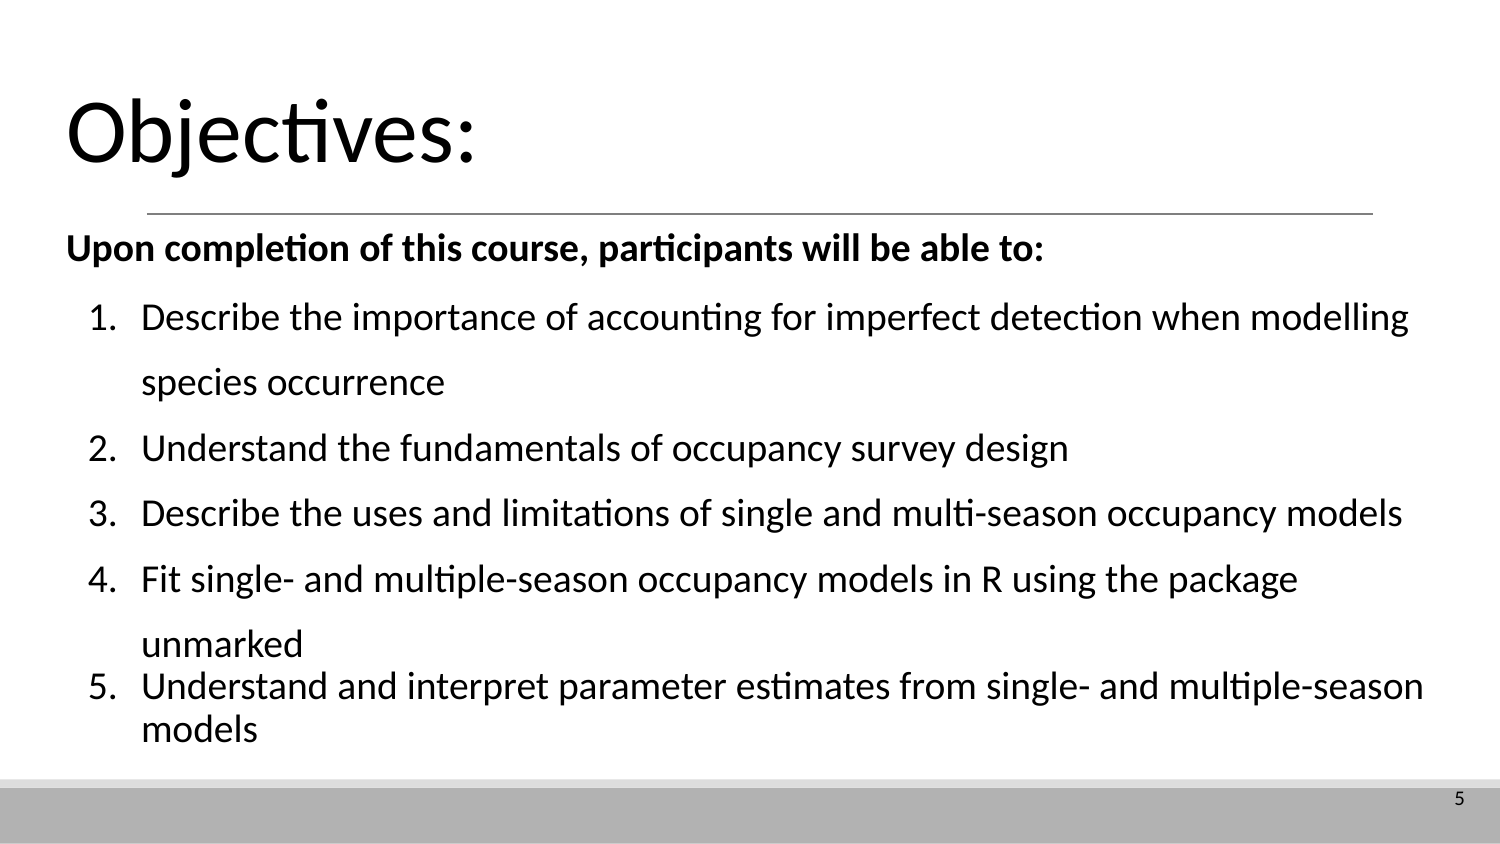

# Objectives:
Upon completion of this course, participants will be able to:
Describe the importance of accounting for imperfect detection when modelling species occurrence
Understand the fundamentals of occupancy survey design
Describe the uses and limitations of single and multi-season occupancy models
Fit single- and multiple-season occupancy models in R using the package unmarked
Understand and interpret parameter estimates from single- and multiple-season models

5